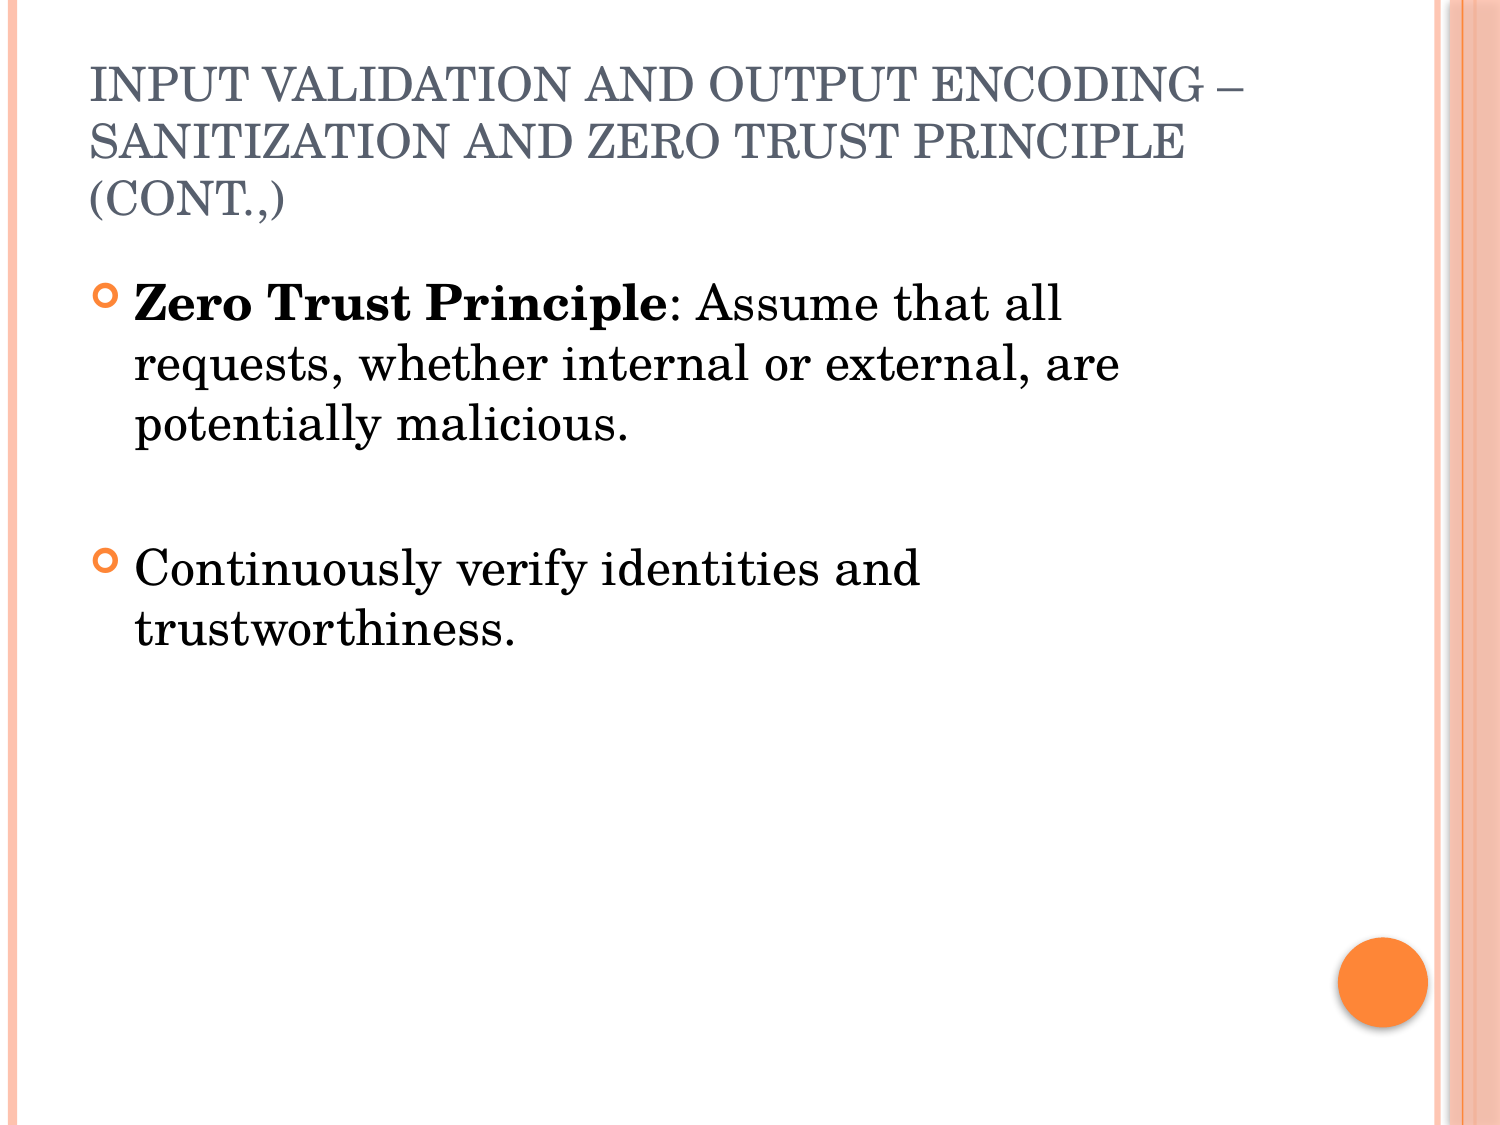

# Input Validation and Output Encoding – Sanitization and Zero Trust Principle (Cont.,)
Zero Trust Principle: Assume that all requests, whether internal or external, are potentially malicious.

Continuously verify identities and trustworthiness.